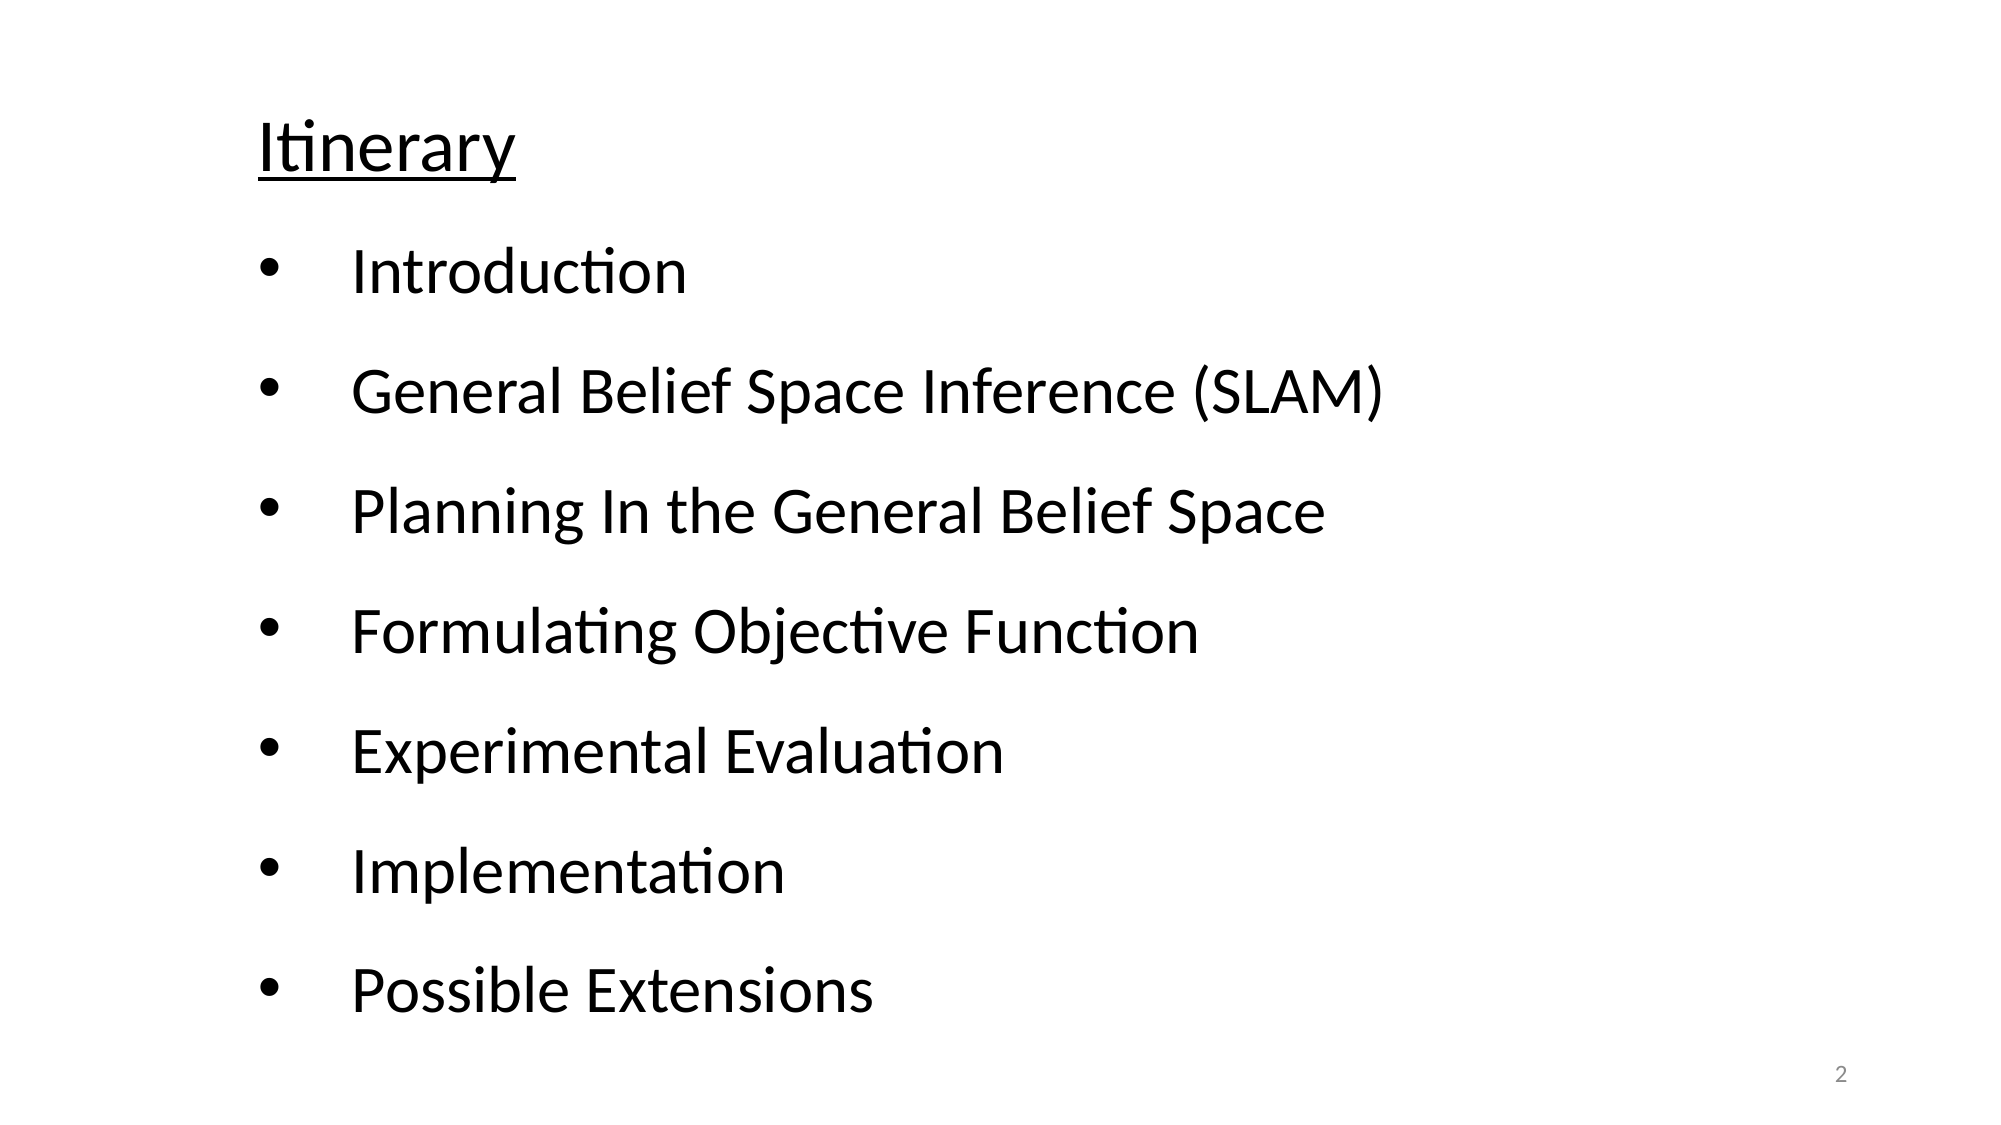

Itinerary
Introduction
General Belief Space Inference (SLAM)
Planning In the General Belief Space
Formulating Objective Function
Experimental Evaluation
Implementation
Possible Extensions
2